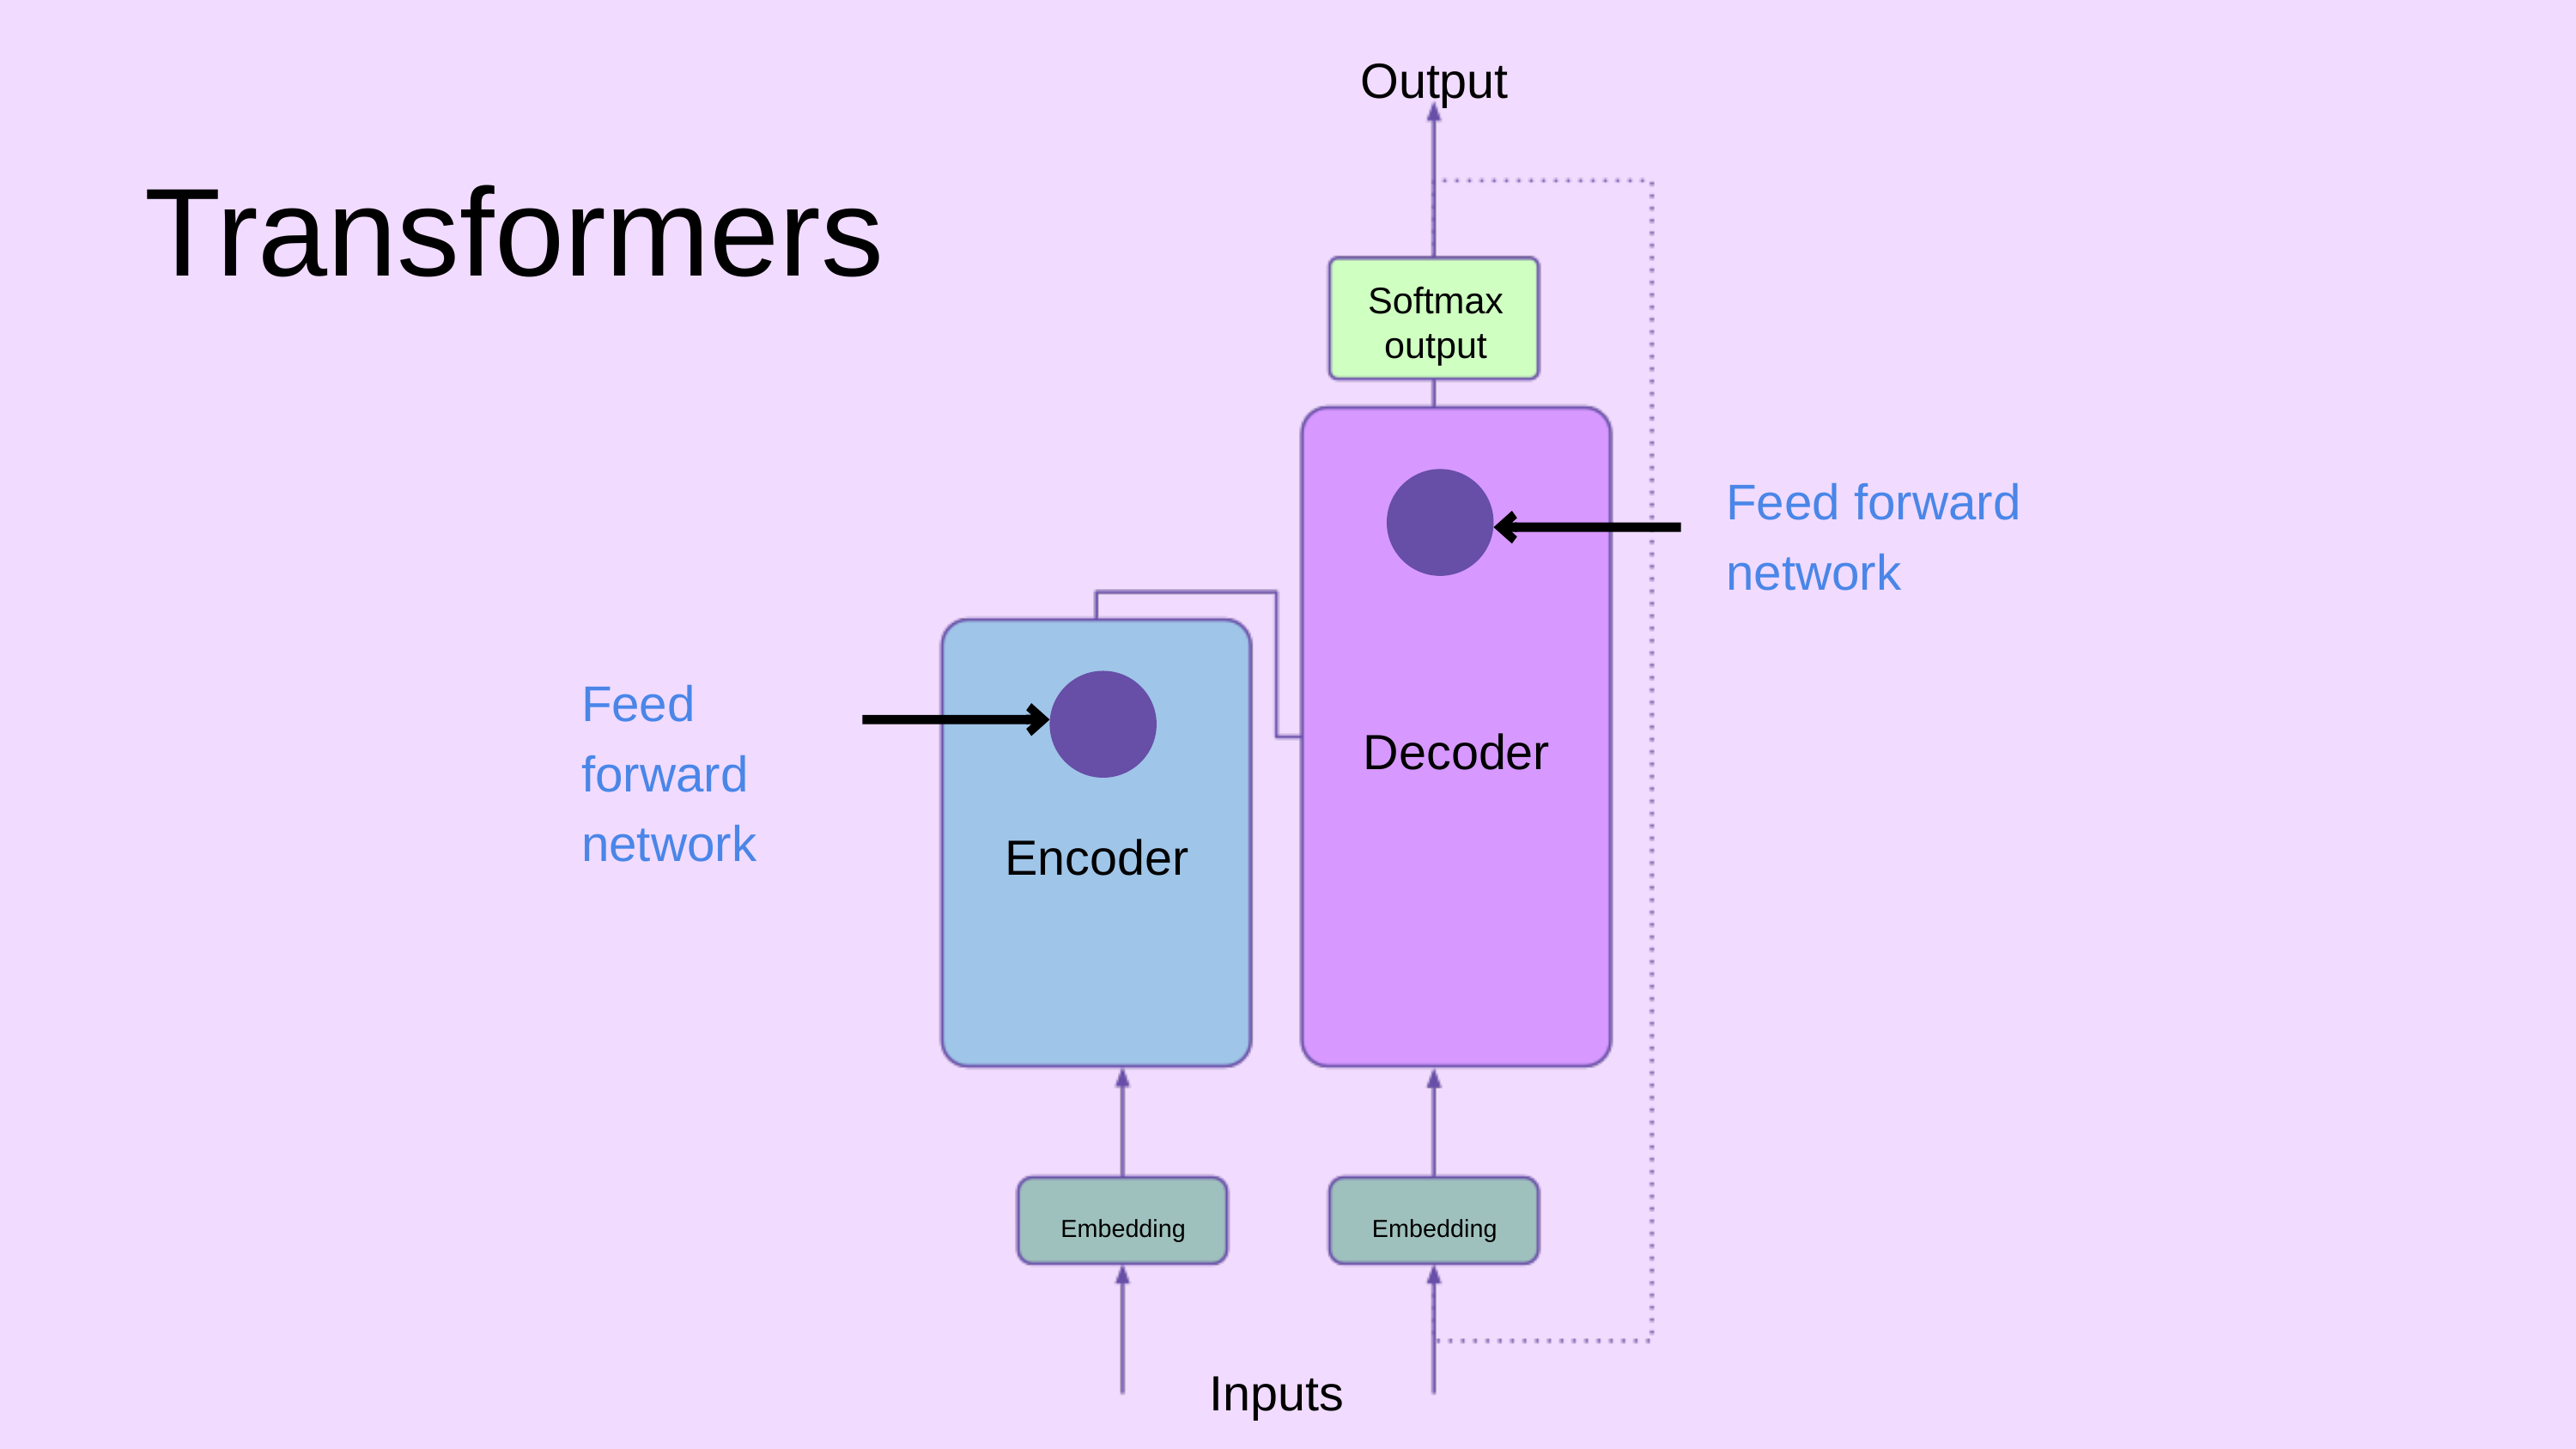

Output
Softmax output
Decoder
Encoder
Embedding
Embedding
Inputs
Transformers
Feed forward network

Feed forward network